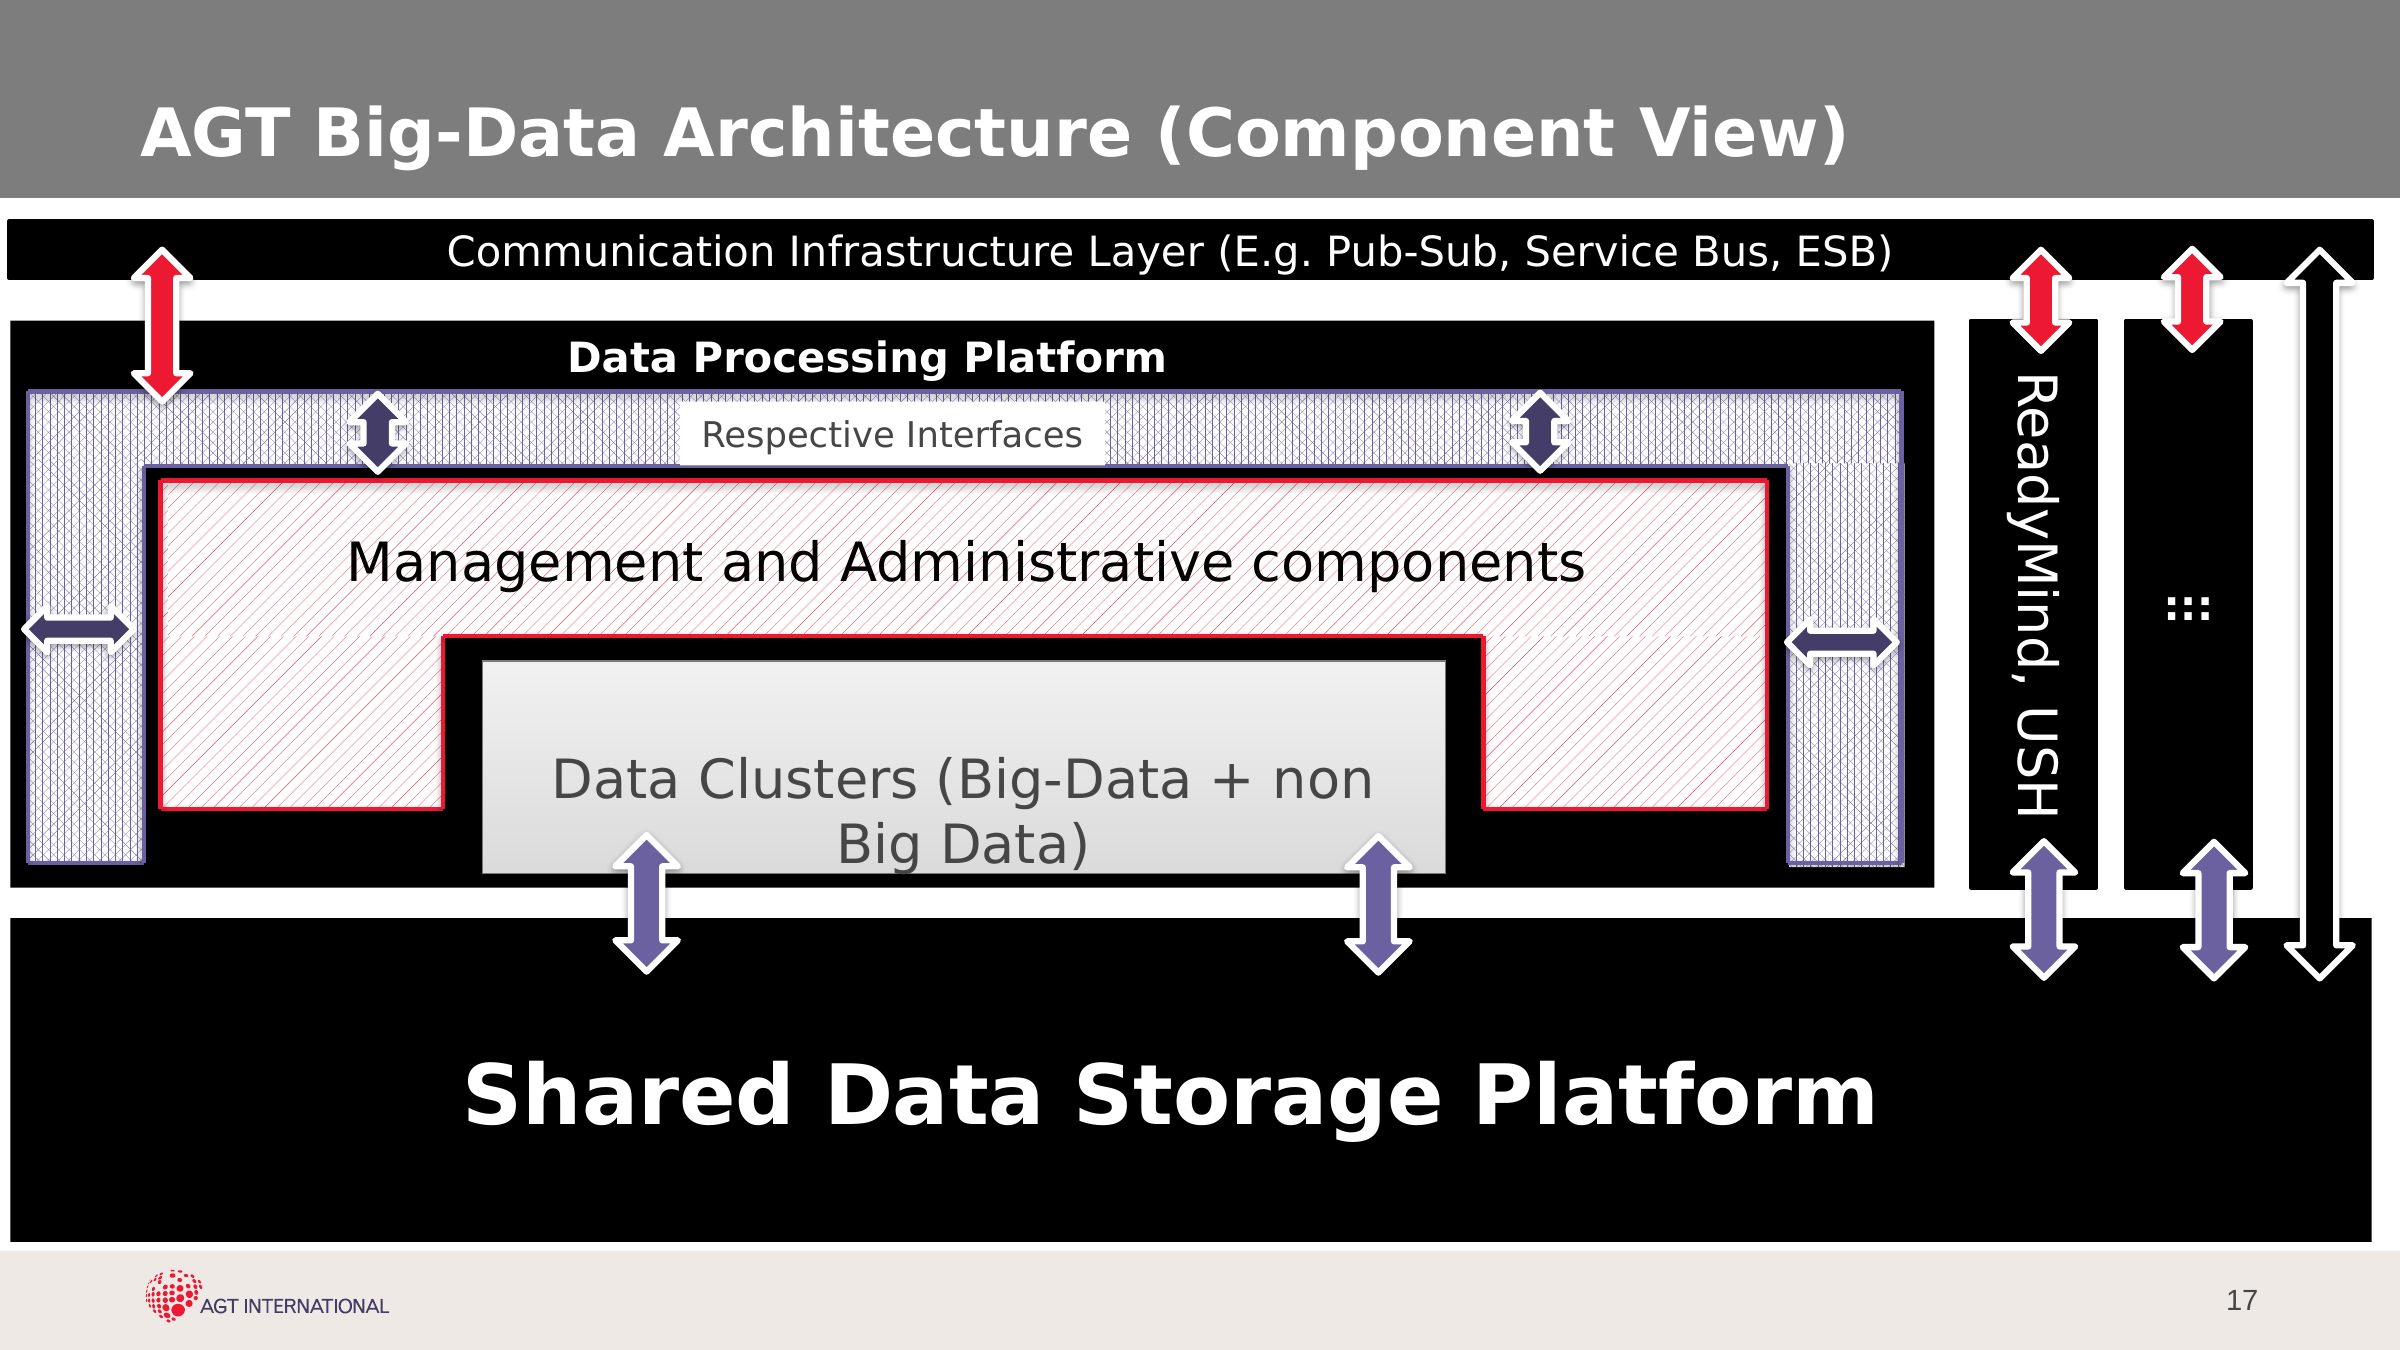

# AGT Big-Data Architecture (Component View)
Communication Infrastructure Layer (E.g. Pub-Sub, Service Bus, ESB)

:::
BBig
Data Processing Platform

Respective Interfaces

Management and Administrative components
ReadyMind, USH

Data Clusters (Big-Data + non Big Data)

Shared Data Storage Platform